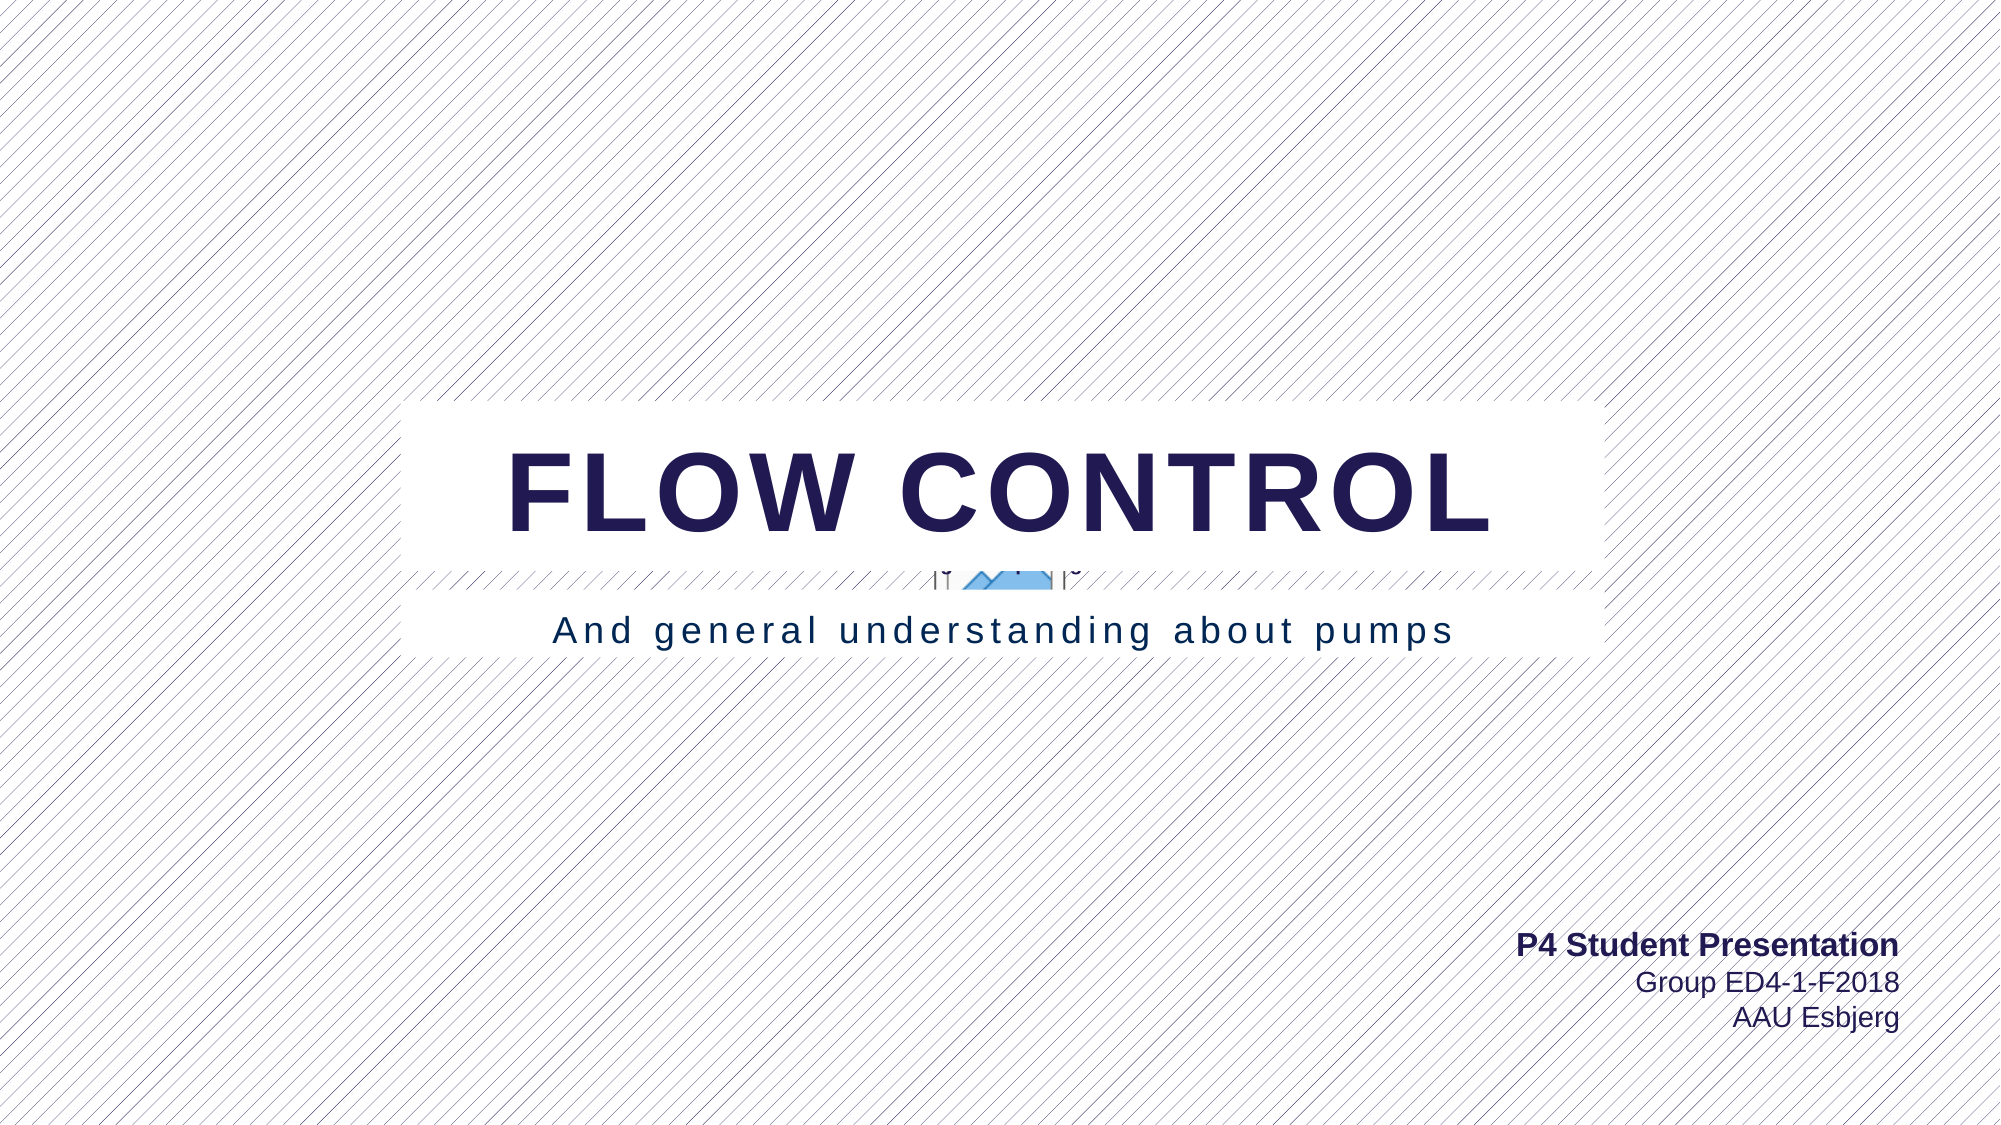

# FLOW CONTROL
And general understanding about pumps
P4 Student Presentation
Group ED4-1-F2018
AAU Esbjerg